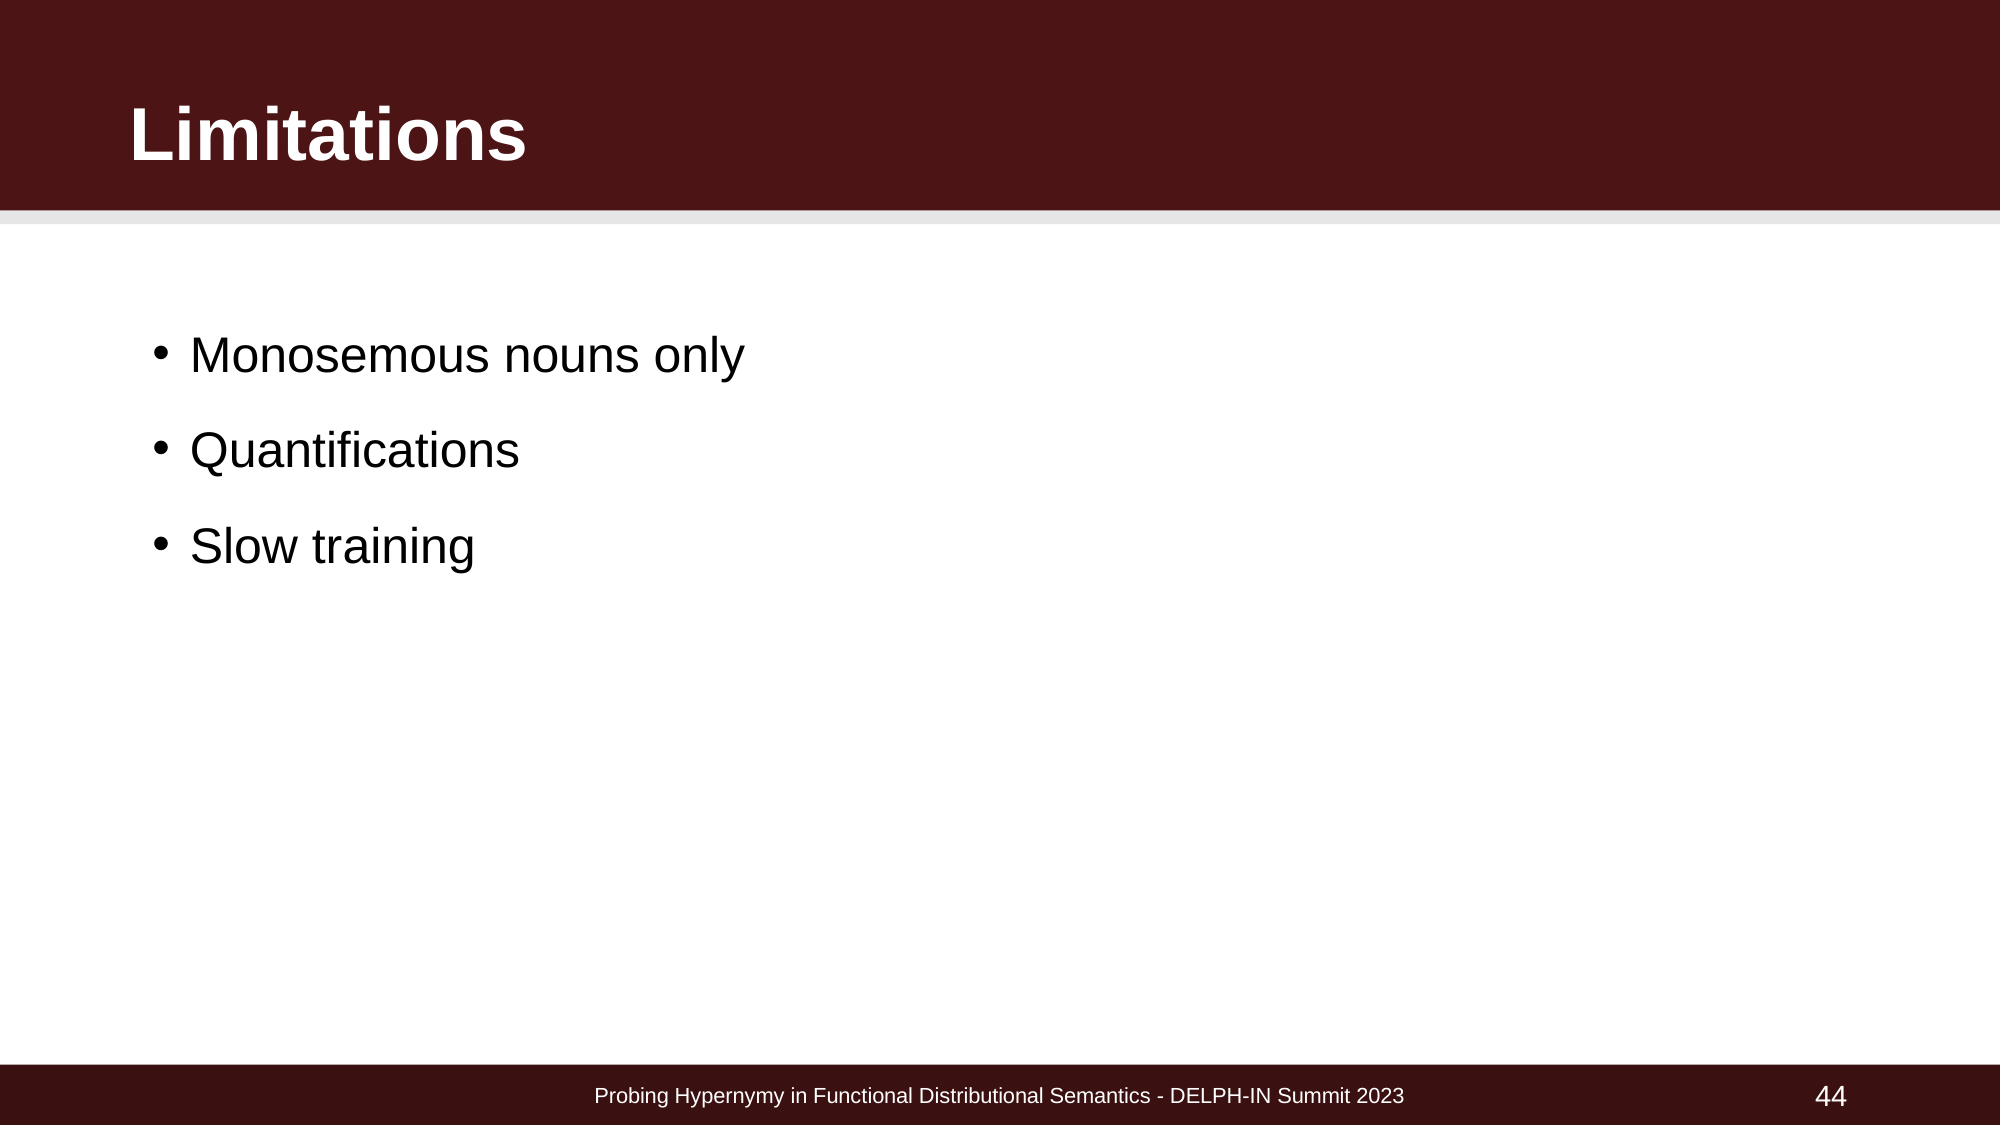

# Limitations
Monosemous nouns only
Quantifications
Slow training

Probing Hypernymy in Functional Distributional Semantics - DELPH-IN Summit 2023
44